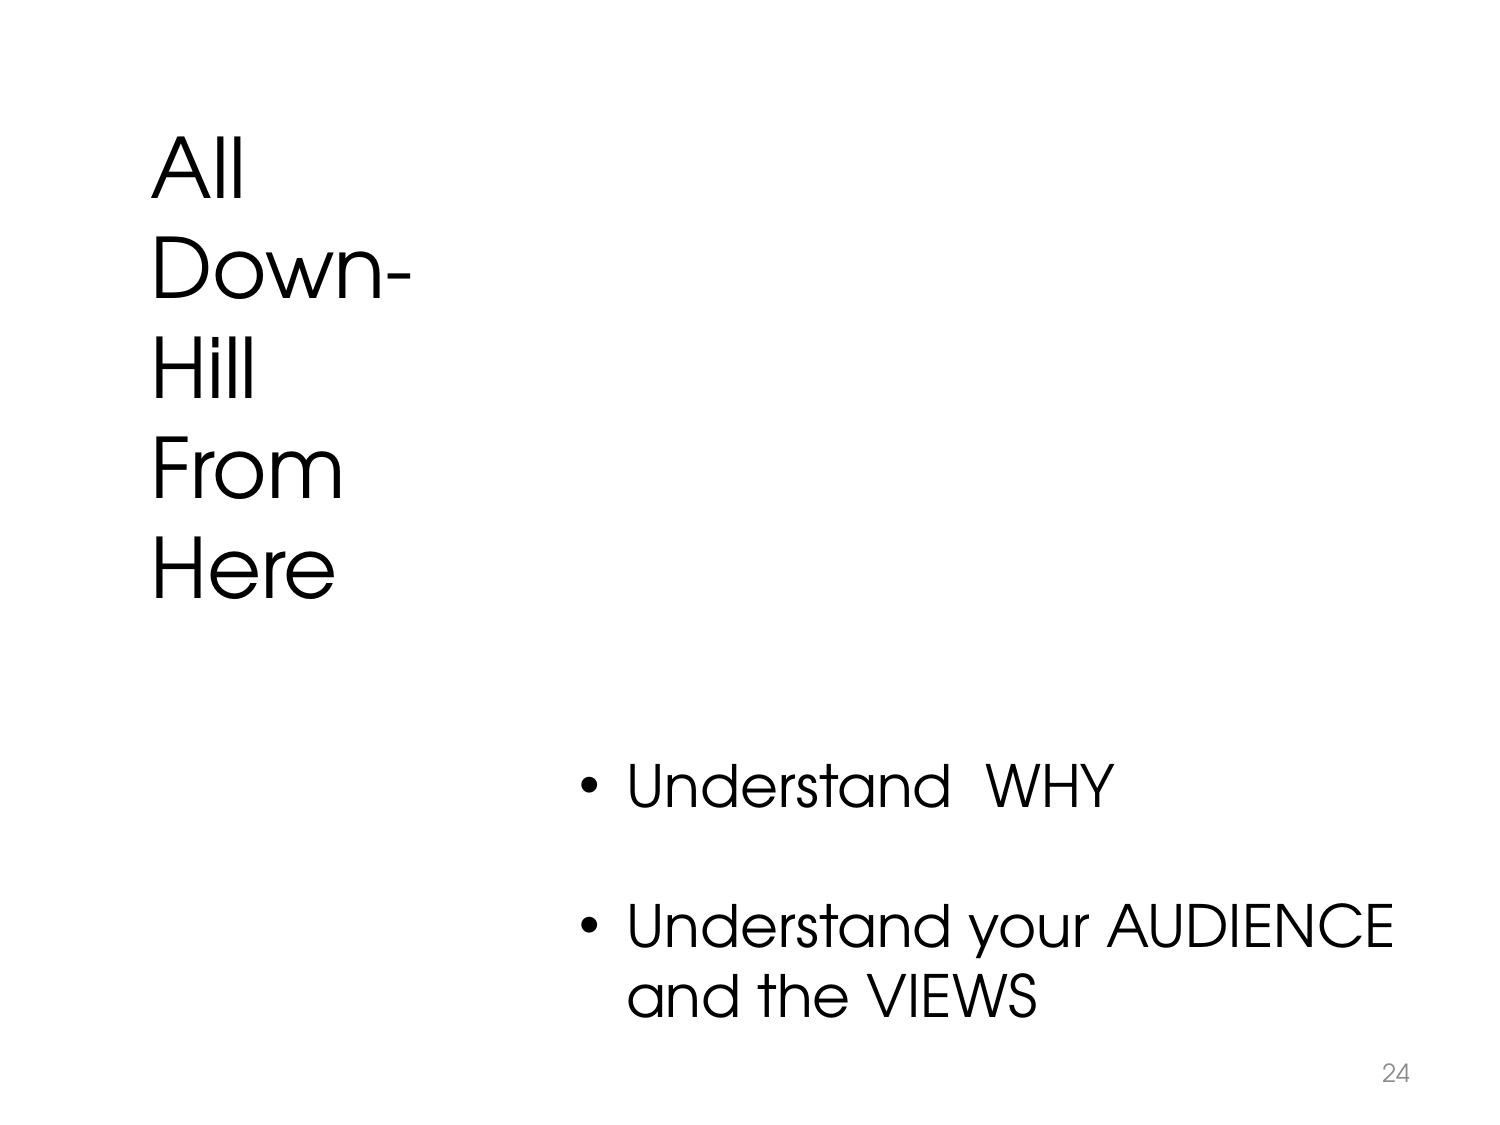

All Down-Hill From Here
Understand  WHY

Understand your AUDIENCE and the VIEWS
24